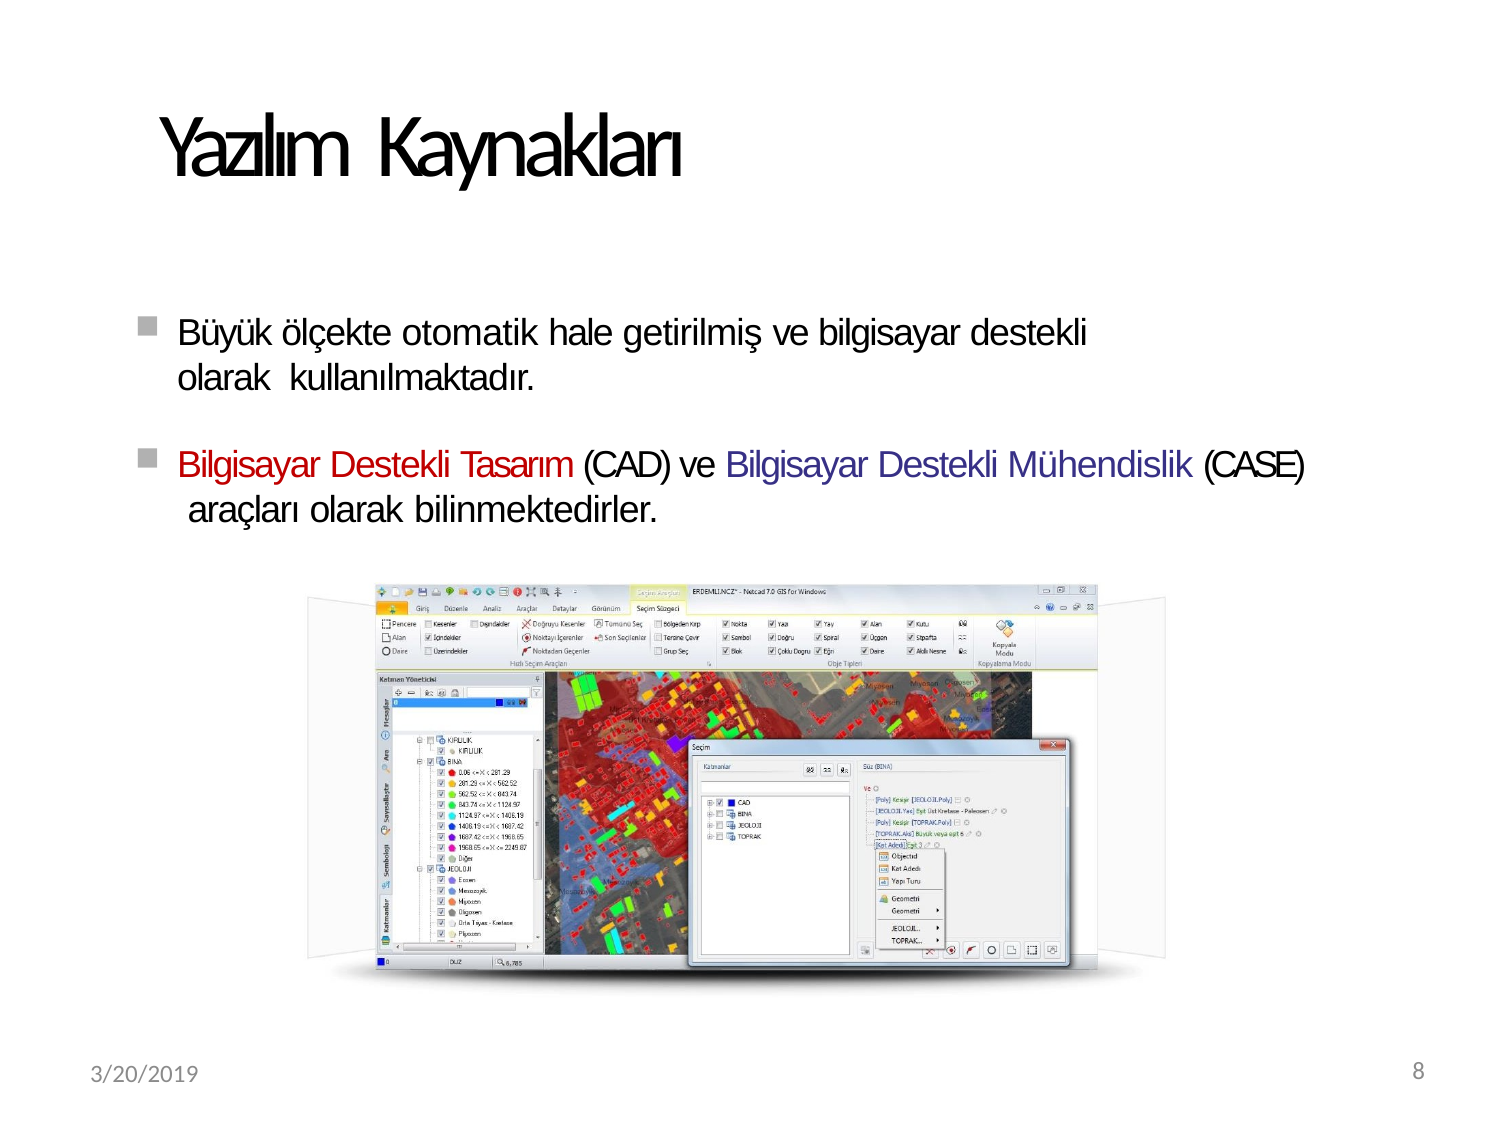

# Yazılım Kaynakları
Büyük ölçekte otomatik hale getirilmiş ve bilgisayar destekli olarak  kullanılmaktadır.

Bilgisayar Destekli Tasarım (CAD) ve Bilgisayar Destekli Mühendislik (CASE)  araçları olarak bilinmektedirler.

3/20/2019
8